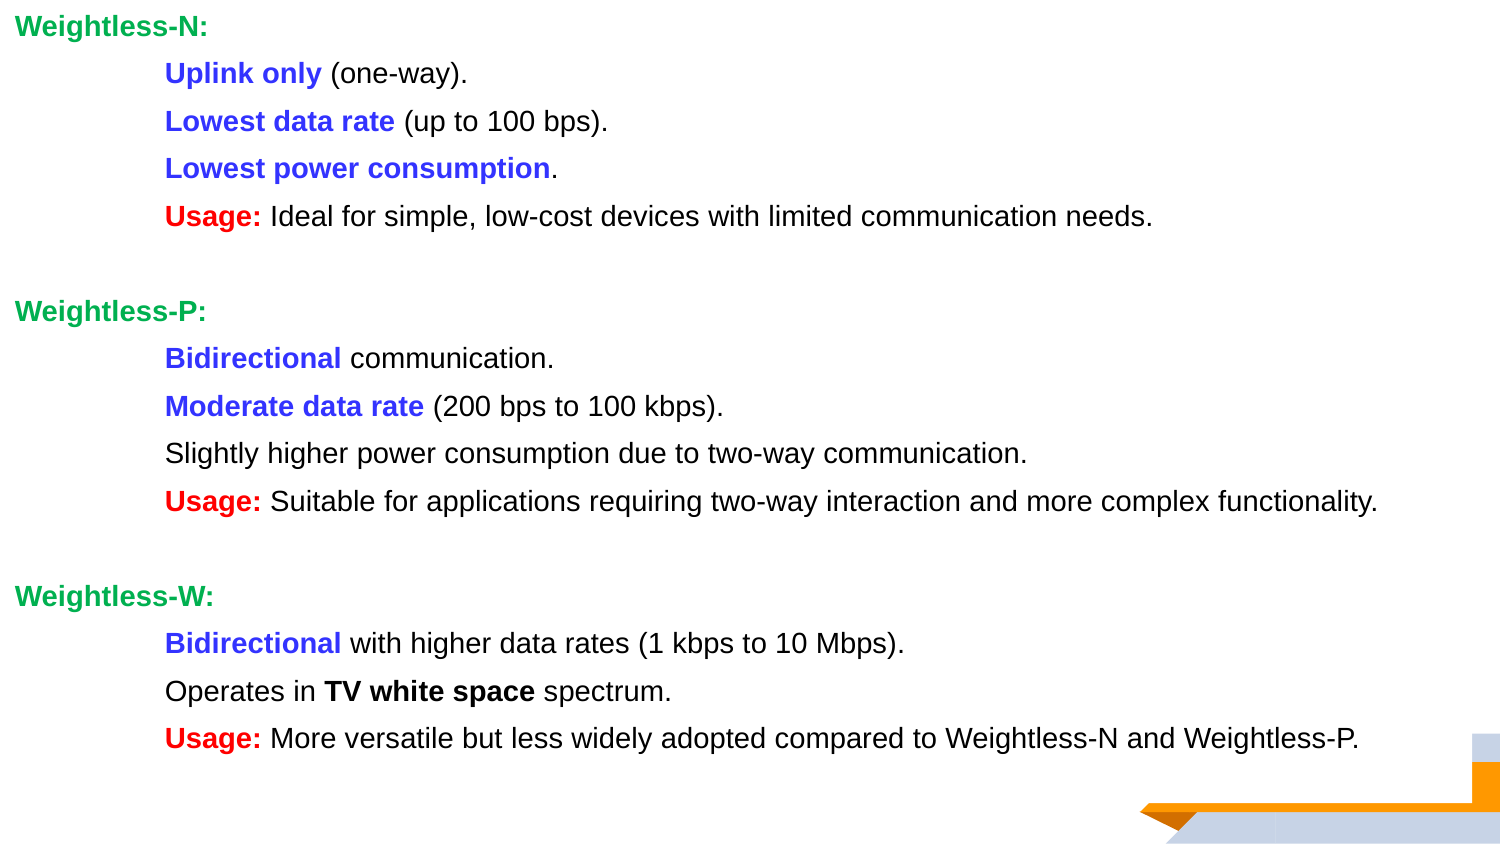

Weightless-N:
	Uplink only (one-way).
	Lowest data rate (up to 100 bps).
	Lowest power consumption.
	Usage: Ideal for simple, low-cost devices with limited communication needs.

Weightless-P:
	Bidirectional communication.
	Moderate data rate (200 bps to 100 kbps).
	Slightly higher power consumption due to two-way communication.
	Usage: Suitable for applications requiring two-way interaction and more complex functionality.

Weightless-W:
	Bidirectional with higher data rates (1 kbps to 10 Mbps).
	Operates in TV white space spectrum.
	Usage: More versatile but less widely adopted compared to Weightless-N and Weightless-P.